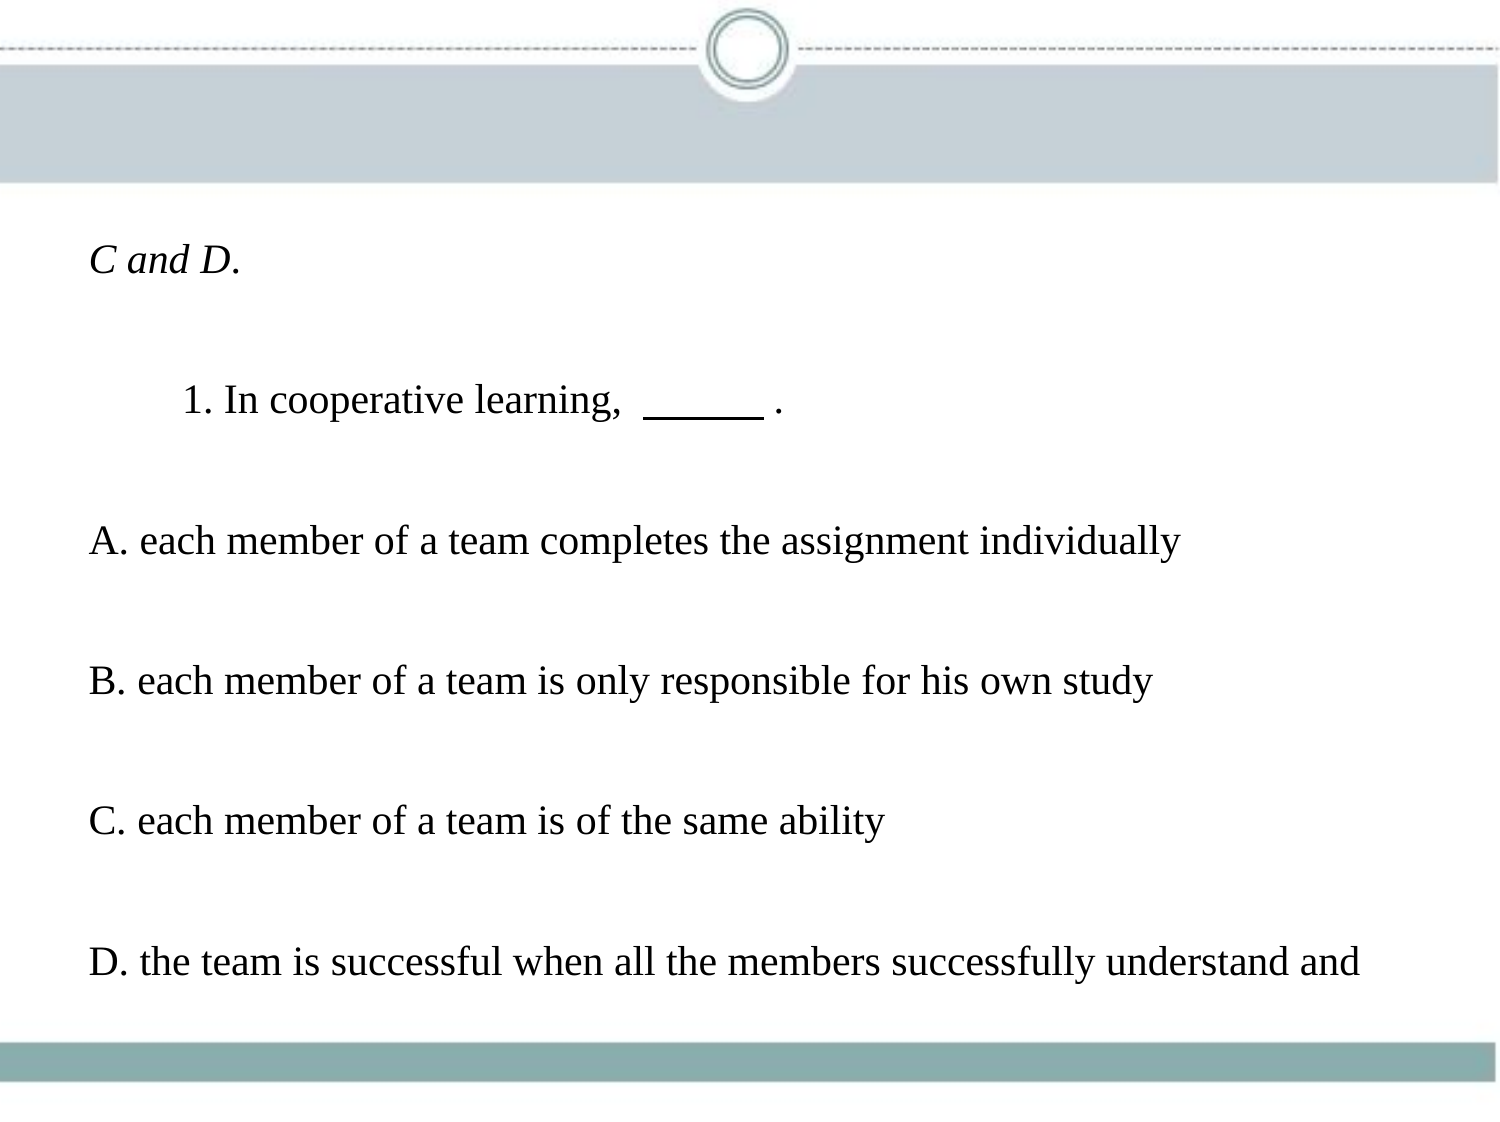

C and D.
　　1. In cooperative learning, 　　    .
A. each member of a team completes the assignment individually
B. each member of a team is only responsible for his own study
C. each member of a team is of the same ability
D. the team is successful when all the members successfully understand and